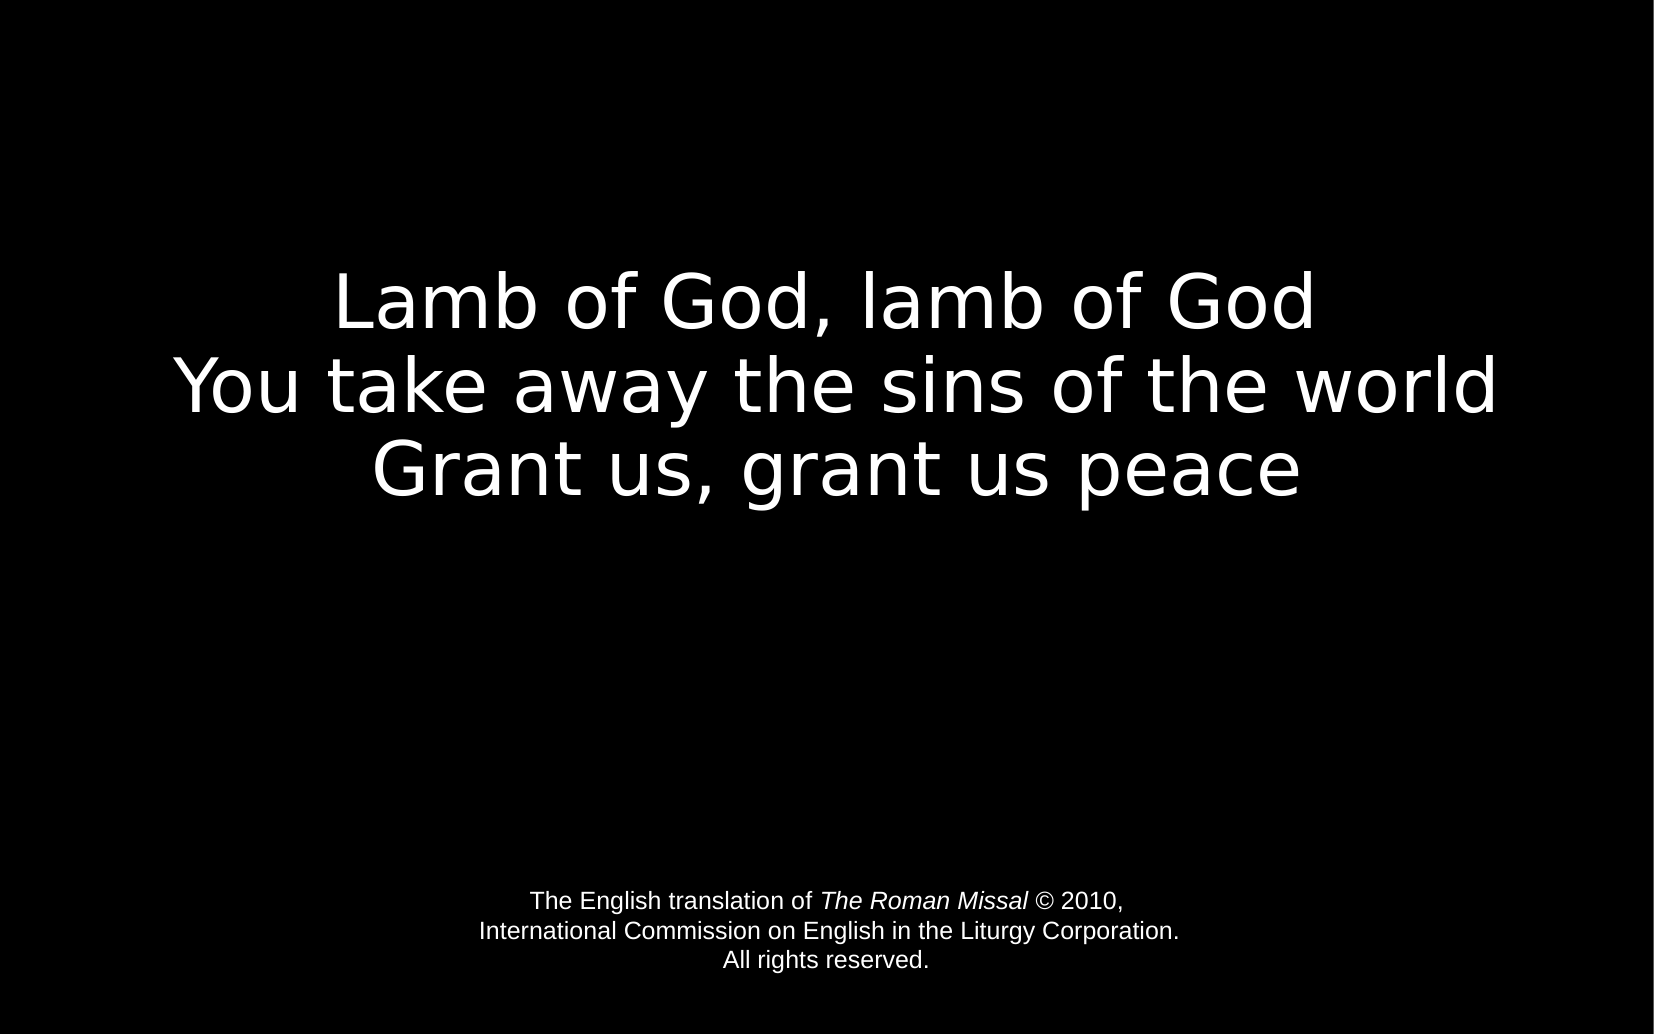

Lamb of God, lamb of God
You take away the sins of the world
Grant us, grant us peace
The English translation of The Roman Missal © 2010,
 International Commission on English in the Liturgy Corporation.
All rights reserved.